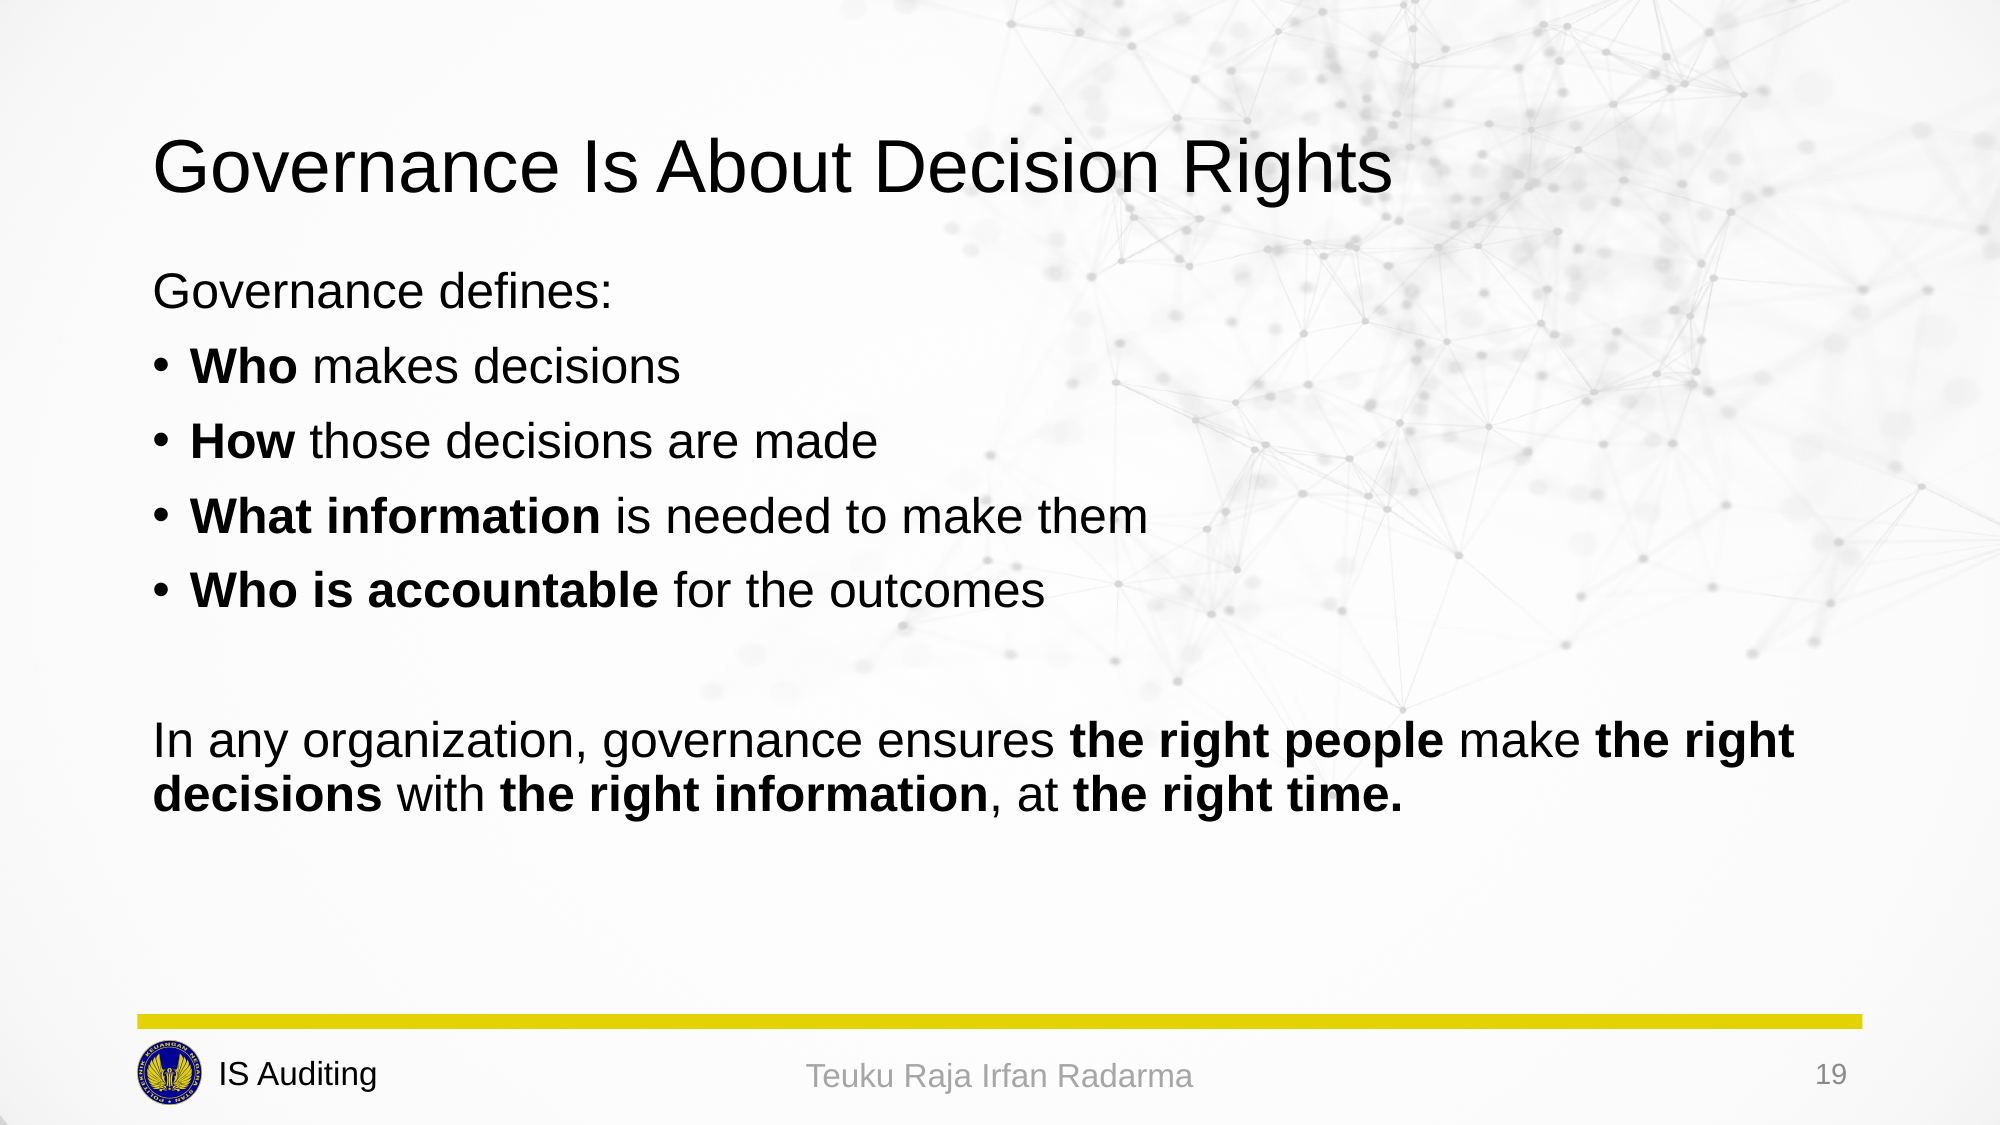

# Governance Is About Decision Rights
Governance defines:
Who makes decisions
How those decisions are made
What information is needed to make them
Who is accountable for the outcomes

In any organization, governance ensures the right people make the right decisions with the right information, at the right time.
19